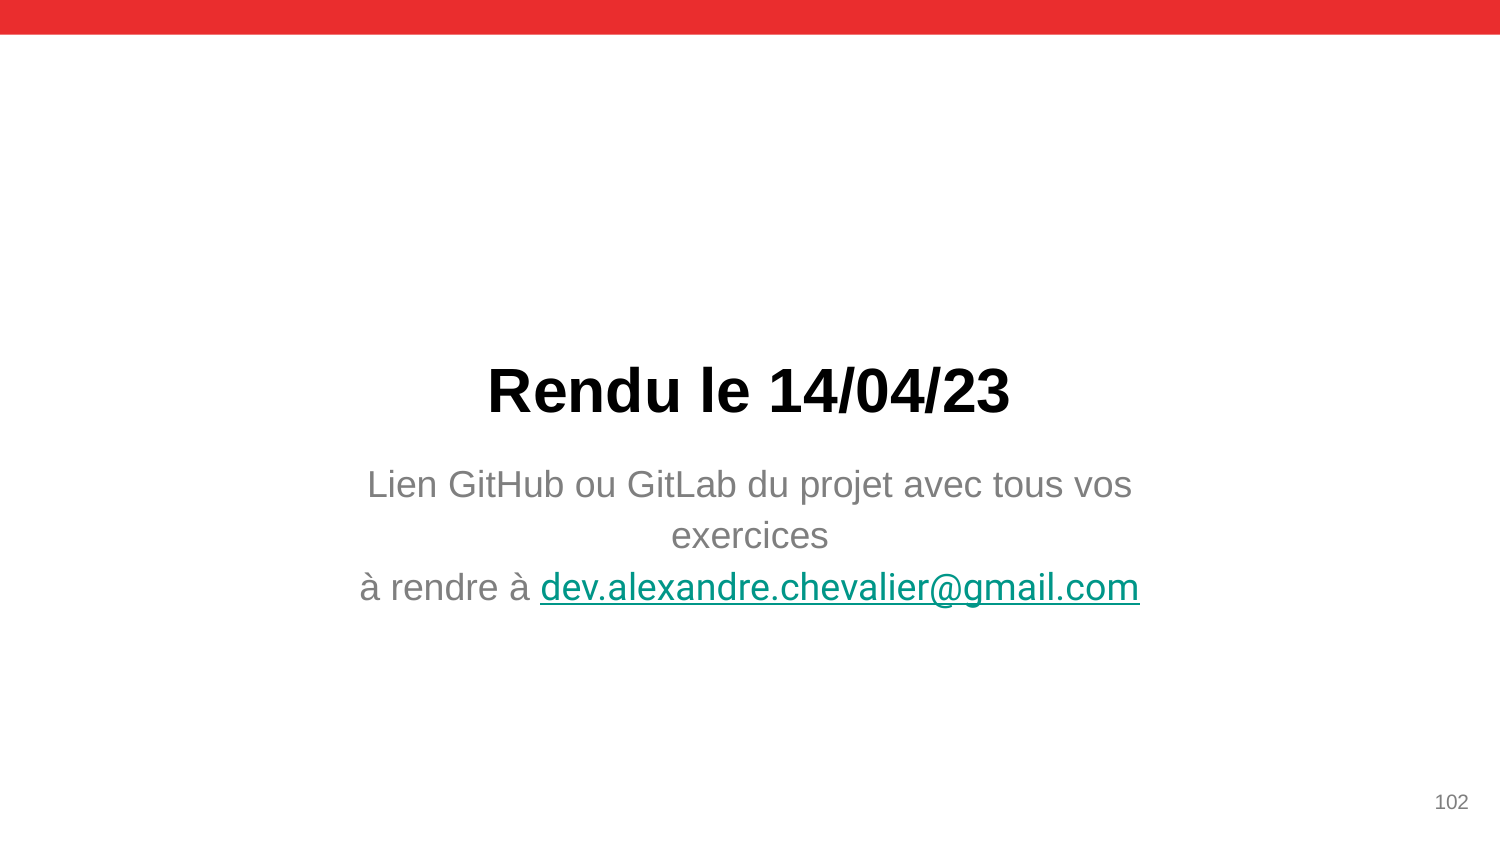

# Rendu le 14/04/23
Lien GitHub ou GitLab du projet avec tous vos exercices
à rendre à dev.alexandre.chevalier@gmail.com

102